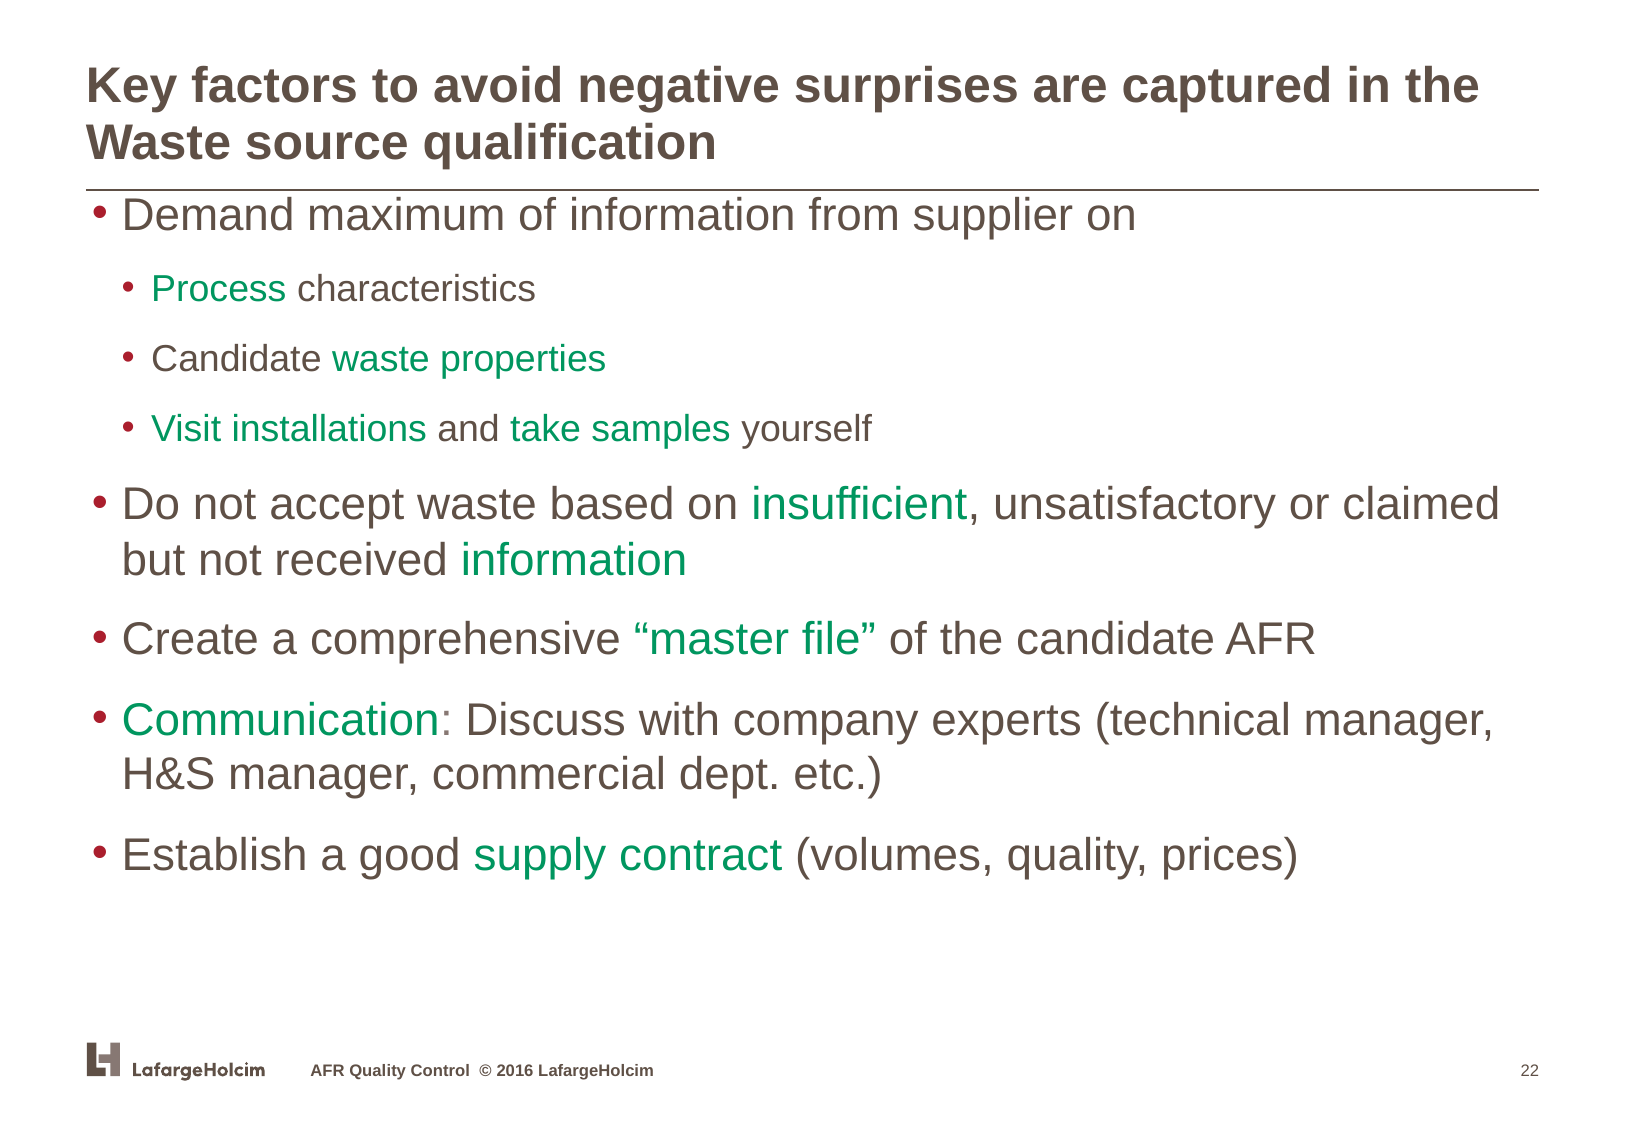

# Key factors to avoid negative surprises are captured in the Waste source qualification
Demand maximum of information from supplier on
Process characteristics
Candidate waste properties
Visit installations and take samples yourself
Do not accept waste based on insufficient, unsatisfactory or claimed but not received information
Create a comprehensive “master file” of the candidate AFR
Communication: Discuss with company experts (technical manager, H&S manager, commercial dept. etc.)
Establish a good supply contract (volumes, quality, prices)

AFR Quality Control  © 2016 LafargeHolcim
22